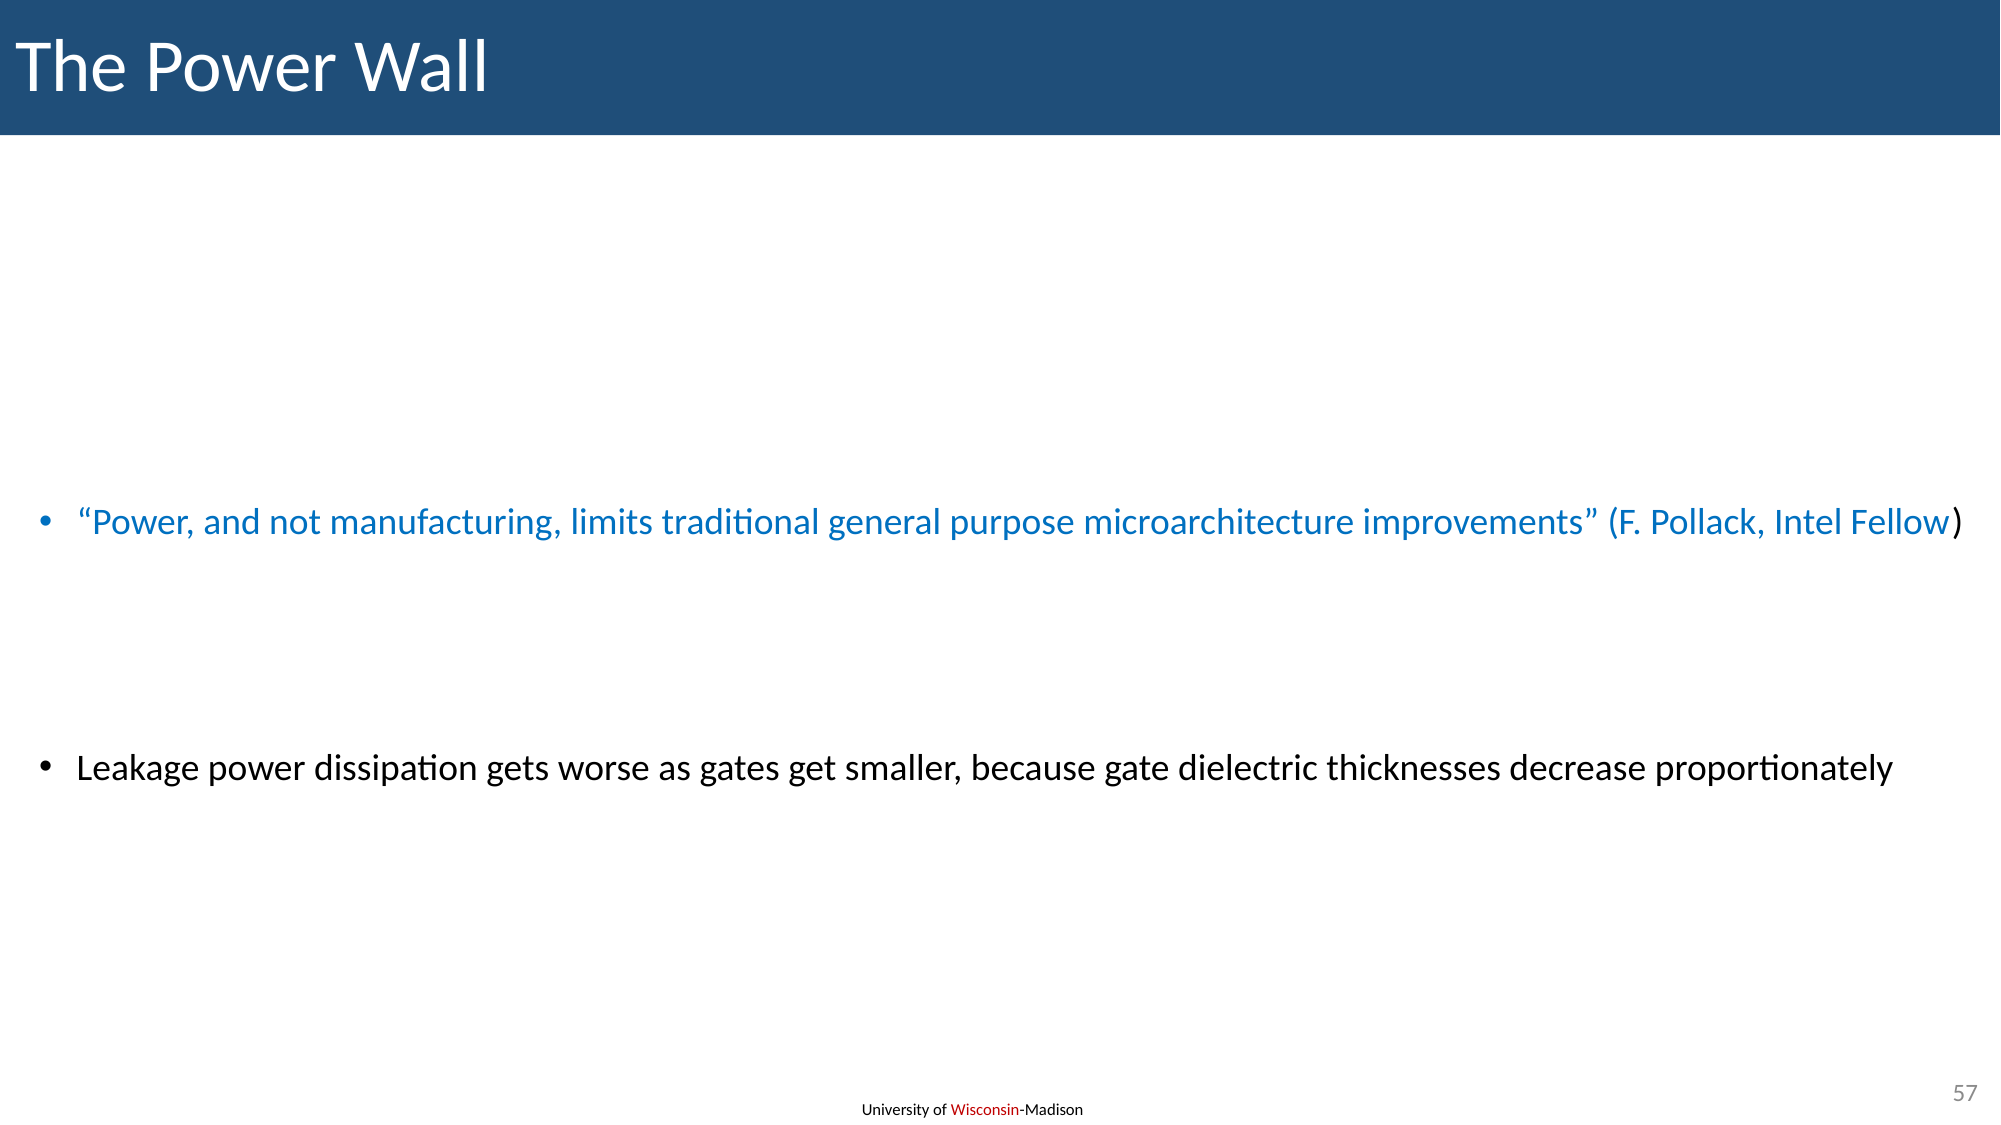

# The Power Wall

“Power, and not manufacturing, limits traditional general purpose microarchitecture improvements” (F. Pollack, Intel Fellow)

Leakage power dissipation gets worse as gates get smaller, because gate dielectric thicknesses decrease proportionately
57